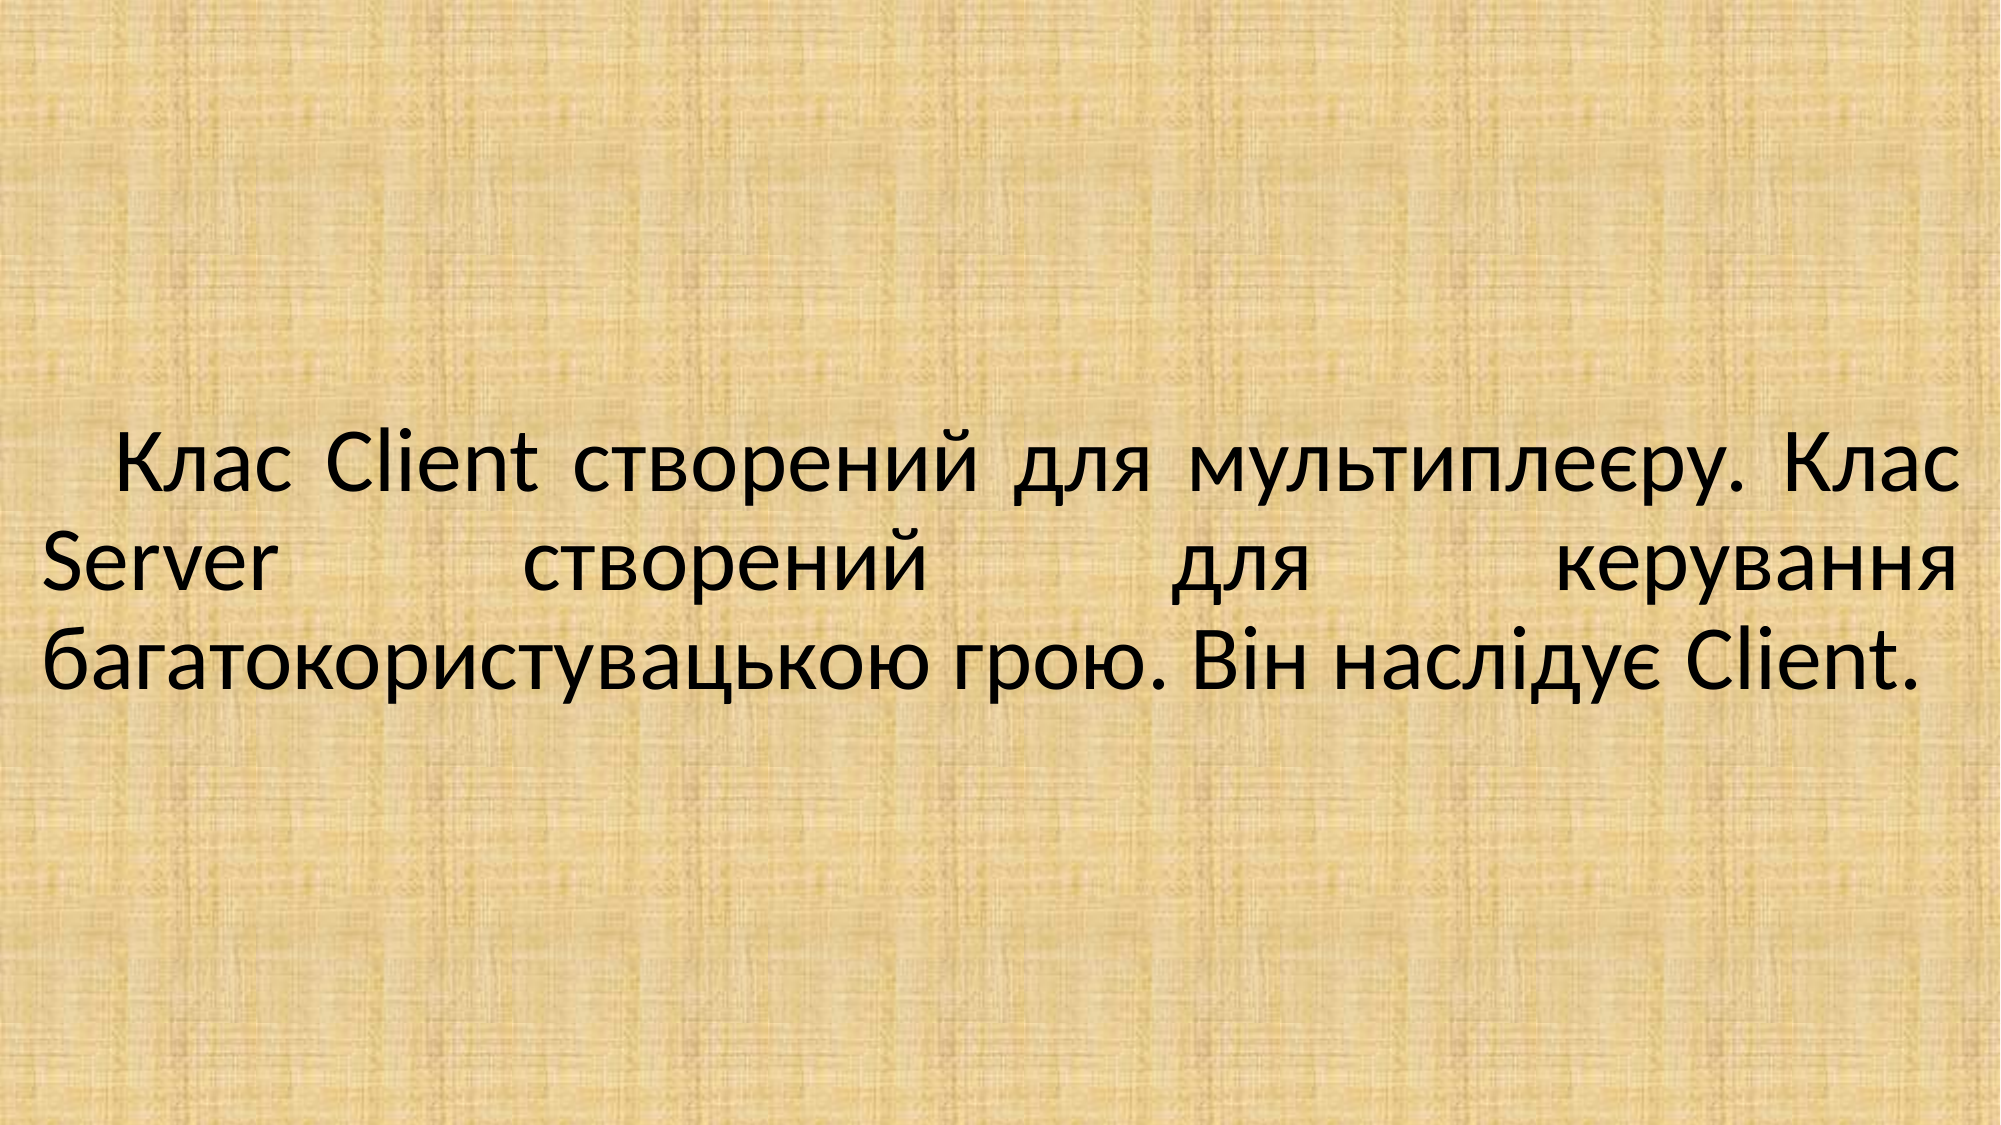

# Клас Client створений для мультиплеєру. Клас Server створений для керування багатокористувацькою грою. Він наслідує Client.